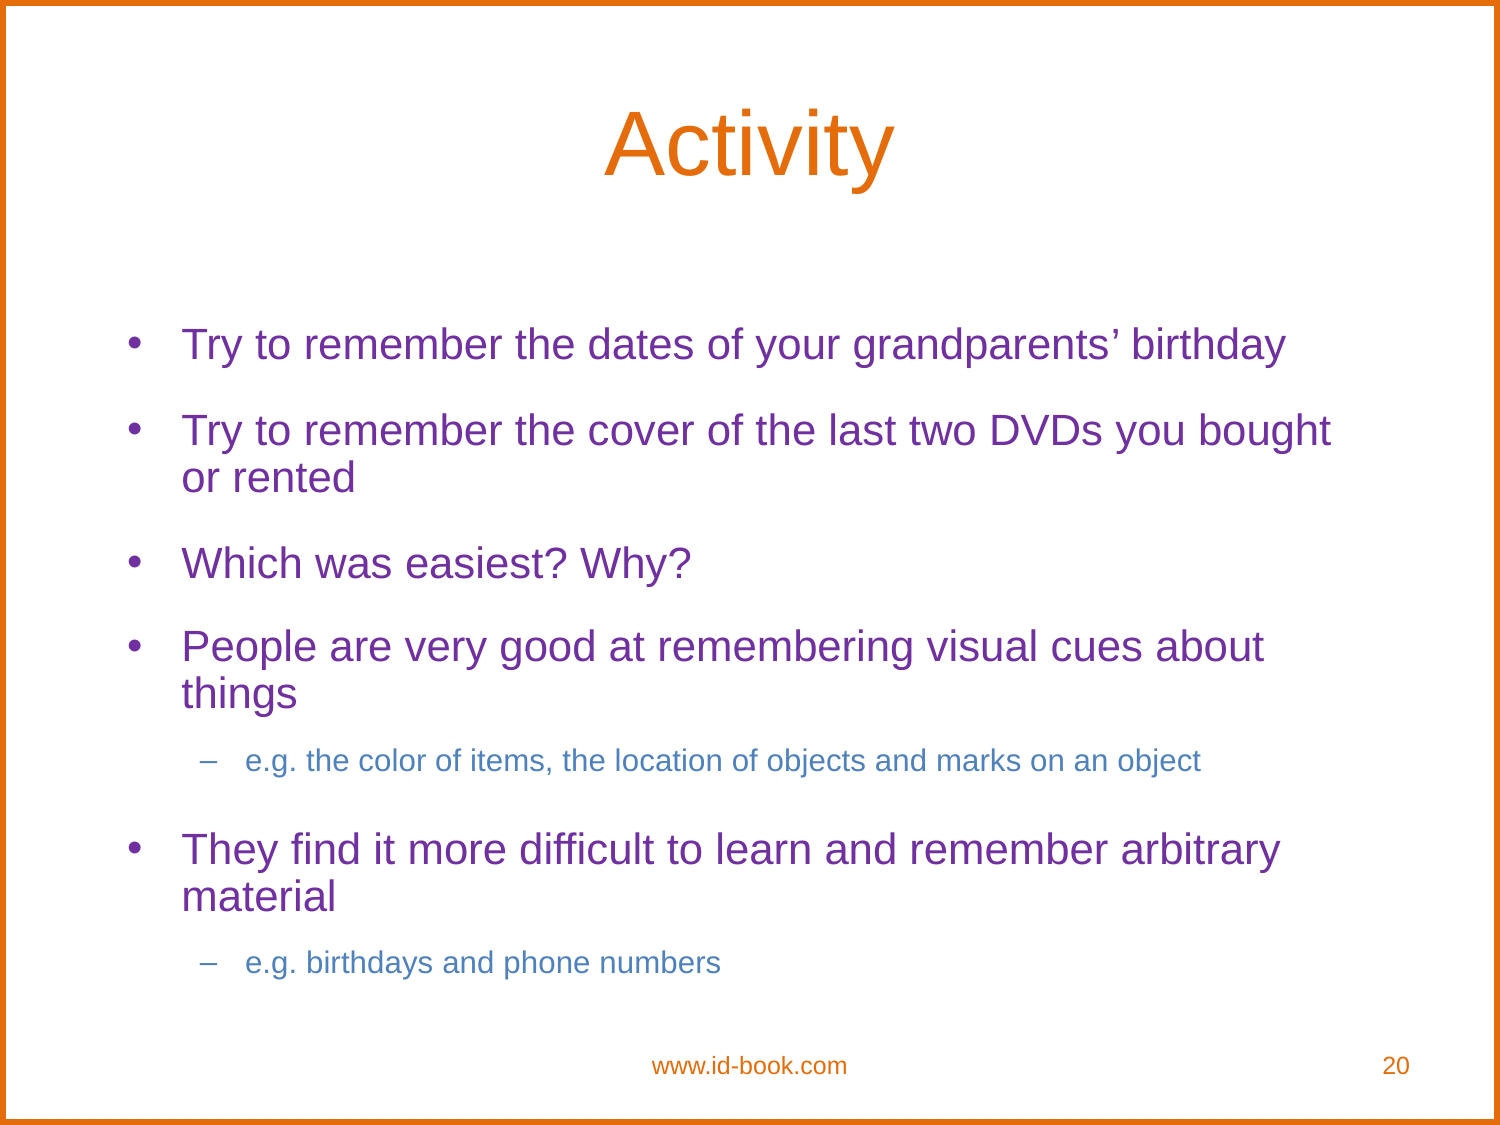

Activity
Try to remember the dates of your grandparents’ birthday

Try to remember the cover of the last two DVDs you bought or rented

Which was easiest? Why?

People are very good at remembering visual cues about things

e.g. the color of items, the location of objects and marks on an object

They find it more difficult to learn and remember arbitrary material

e.g. birthdays and phone numbers
www.id-book.com
20